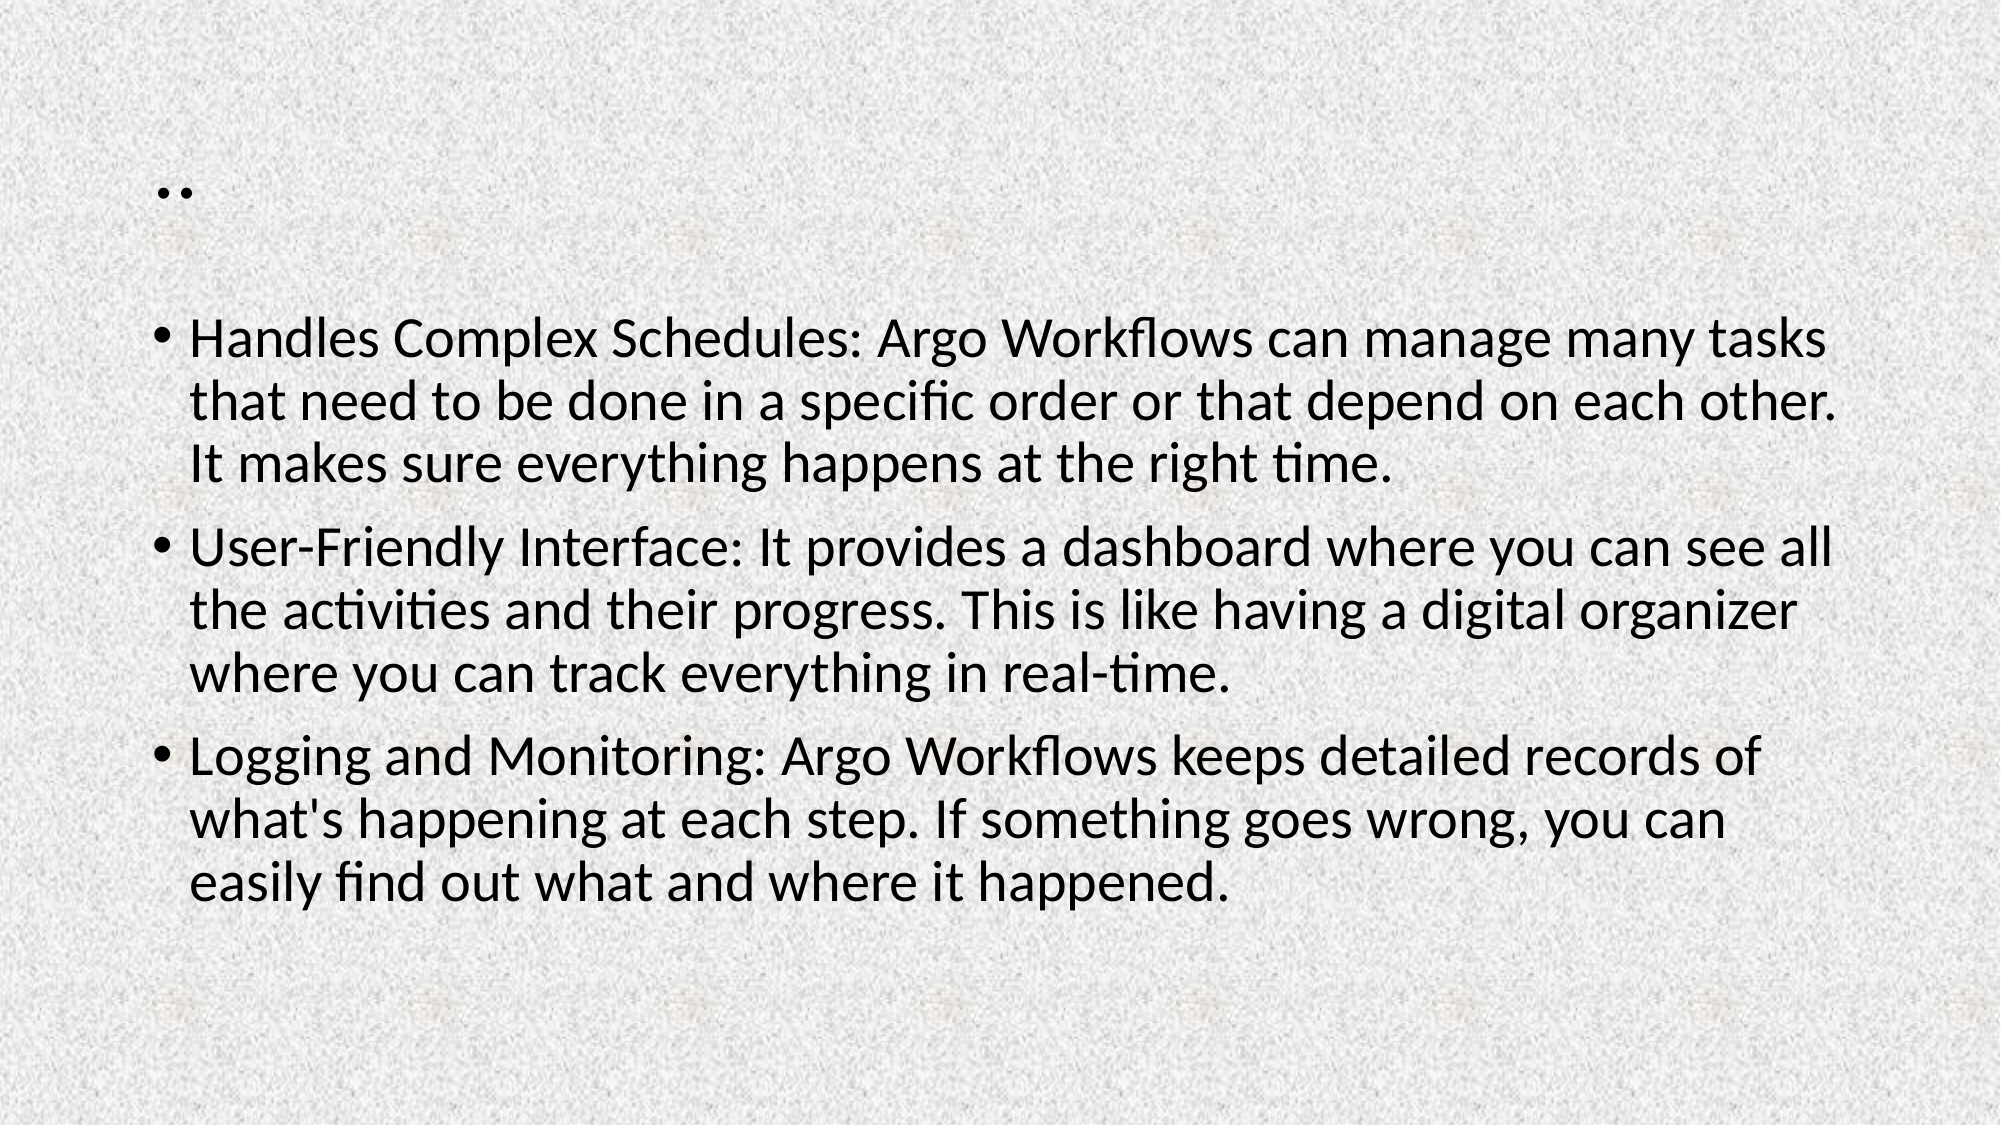

# ..
Handles Complex Schedules: Argo Workflows can manage many tasks that need to be done in a specific order or that depend on each other. It makes sure everything happens at the right time.
User-Friendly Interface: It provides a dashboard where you can see all the activities and their progress. This is like having a digital organizer where you can track everything in real-time.
Logging and Monitoring: Argo Workflows keeps detailed records of what's happening at each step. If something goes wrong, you can easily find out what and where it happened.